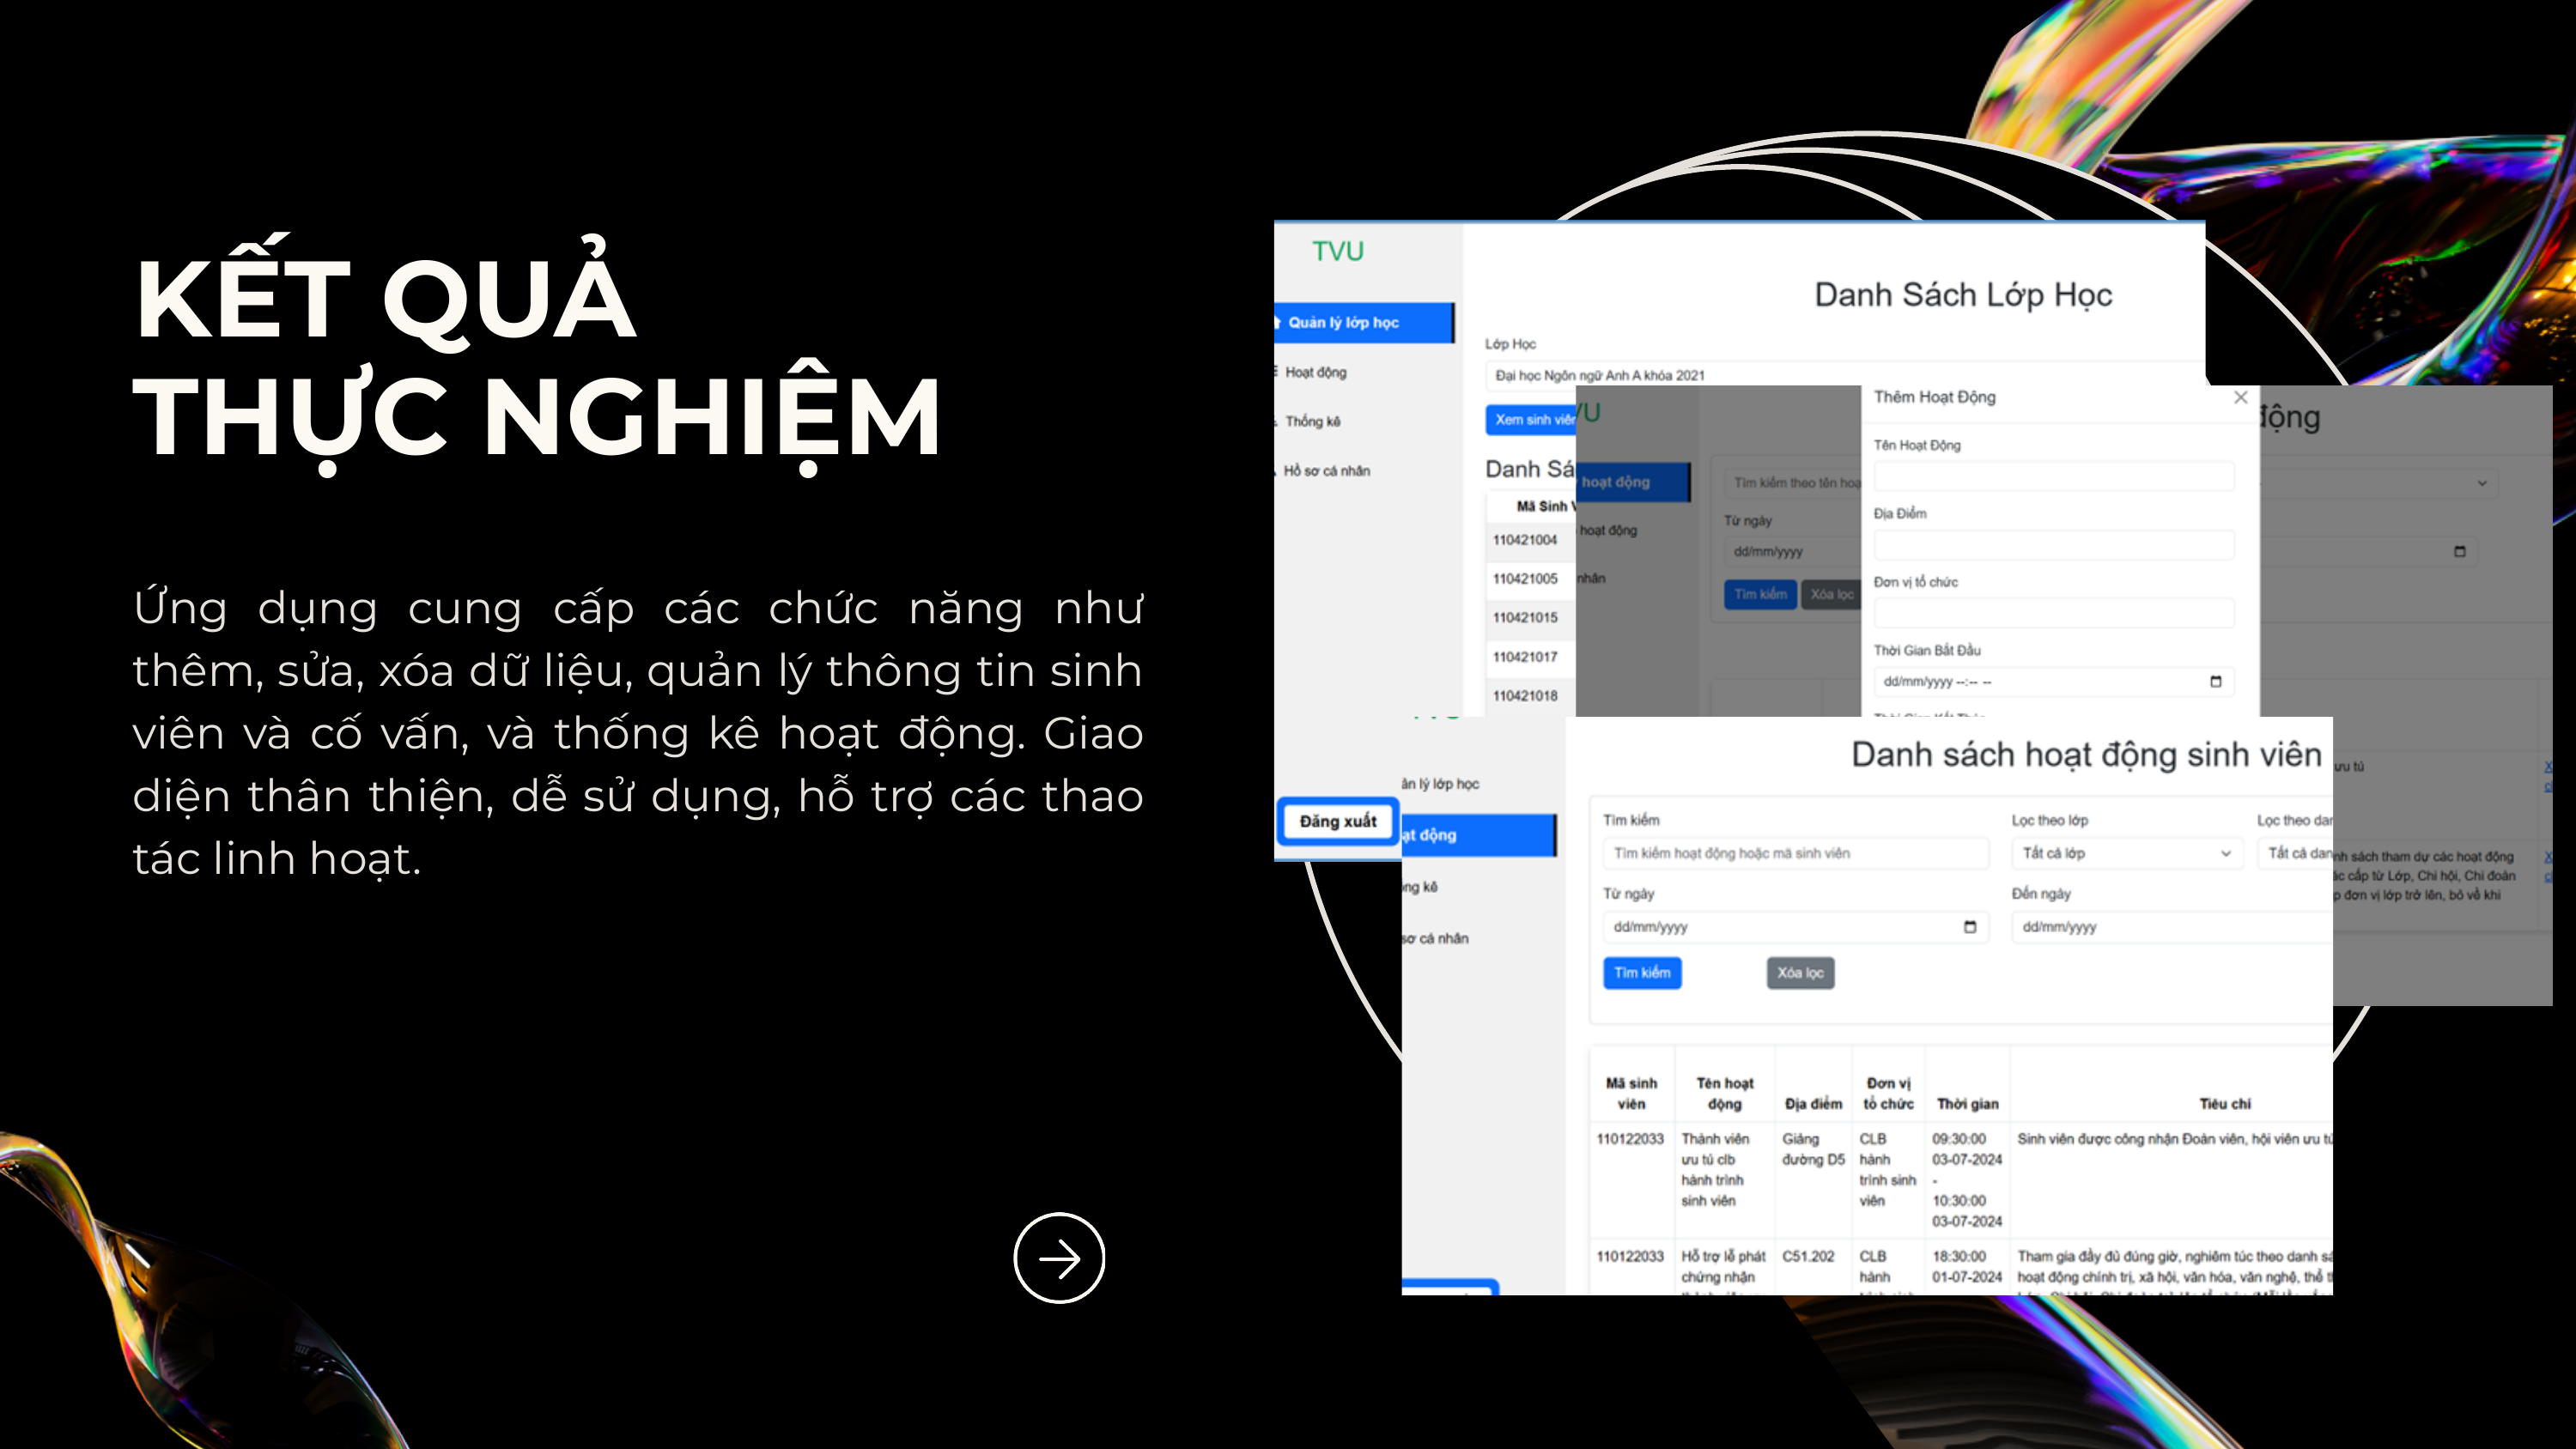

KẾT QUẢ
THỰC NGHIỆM

Ứng dụng cung cấp các chức năng như thêm, sửa, xóa dữ liệu, quản lý thông tin sinh viên và cố vấn, và thống kê hoạt động. Giao diện thân thiện, dễ sử dụng, hỗ trợ các thao tác linh hoạt.